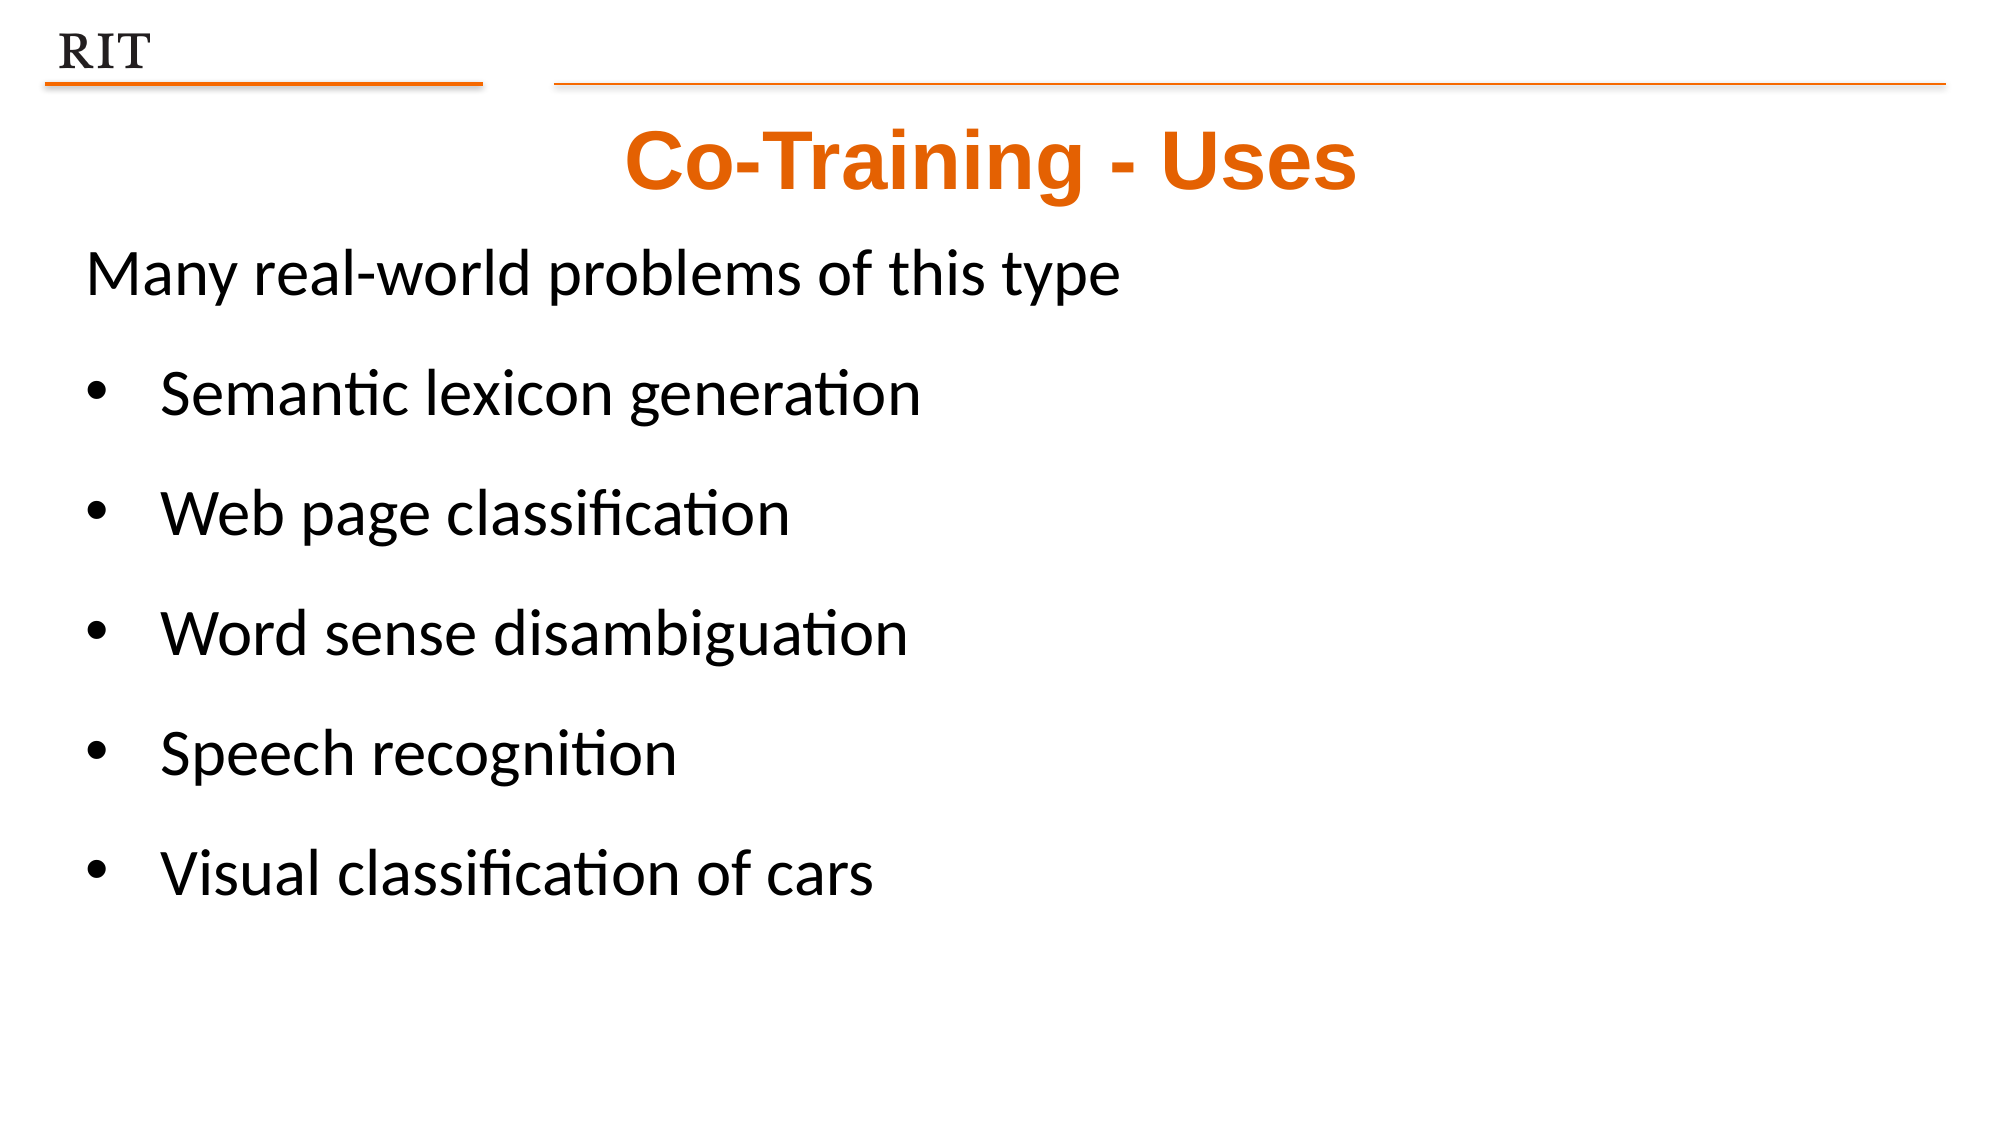

Co-Training - Uses
Many real-world problems of this type
Semantic lexicon generation
Web page classification
Word sense disambiguation
Speech recognition
Visual classification of cars